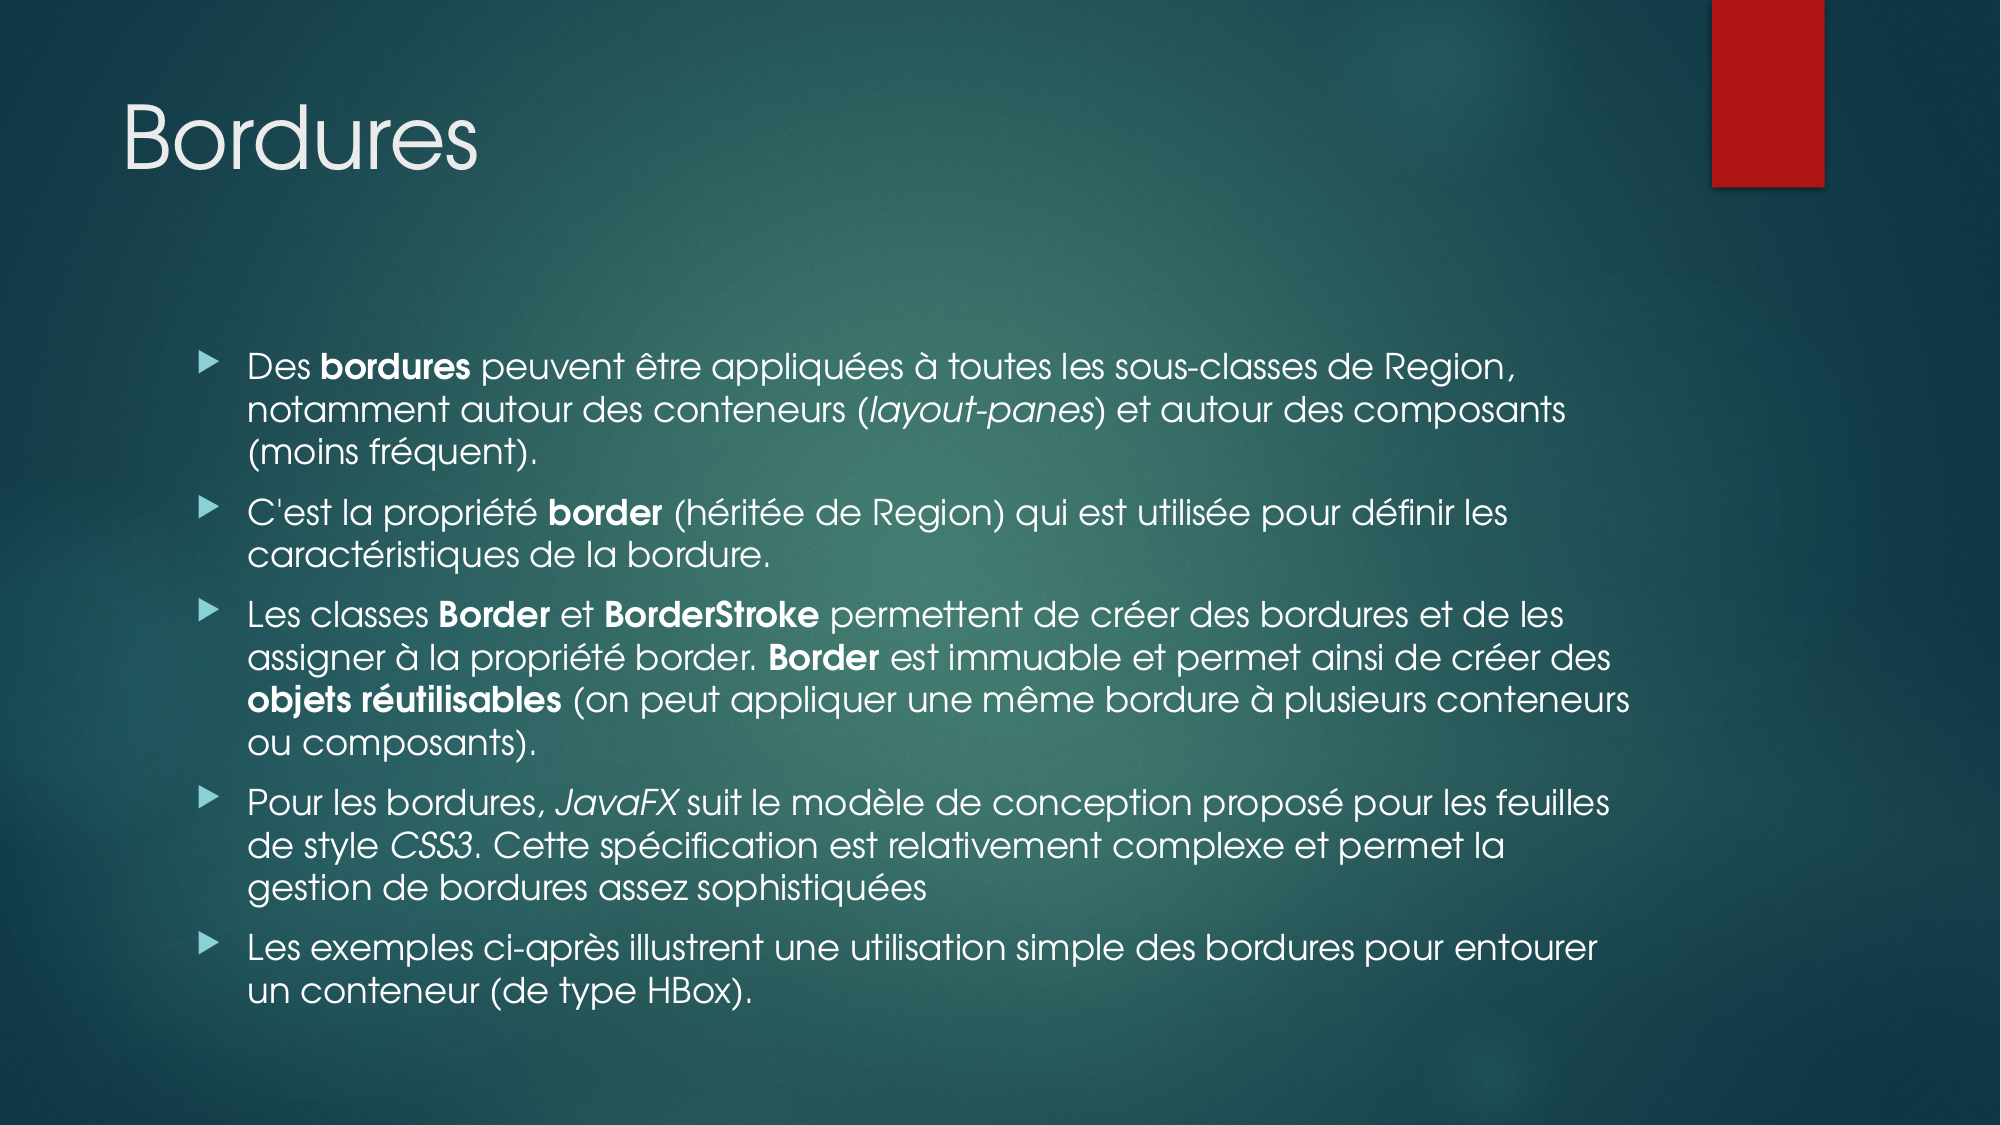

# Bordures
Des bordures peuvent être appliquées à toutes les sous-classes de Region, notamment autour des conteneurs (layout-panes) et autour des composants (moins fréquent).
C'est la propriété border (héritée de Region) qui est utilisée pour définir les caractéristiques de la bordure.
Les classes Border et BorderStroke permettent de créer des bordures et de les assigner à la propriété border. Border est immuable et permet ainsi de créer des objets réutilisables (on peut appliquer une même bordure à plusieurs conteneurs ou composants).
Pour les bordures, JavaFX suit le modèle de conception proposé pour les feuilles de style CSS3. Cette spécification est relativement complexe et permet la gestion de bordures assez sophistiquées
Les exemples ci-après illustrent une utilisation simple des bordures pour entourer un conteneur (de type HBox).